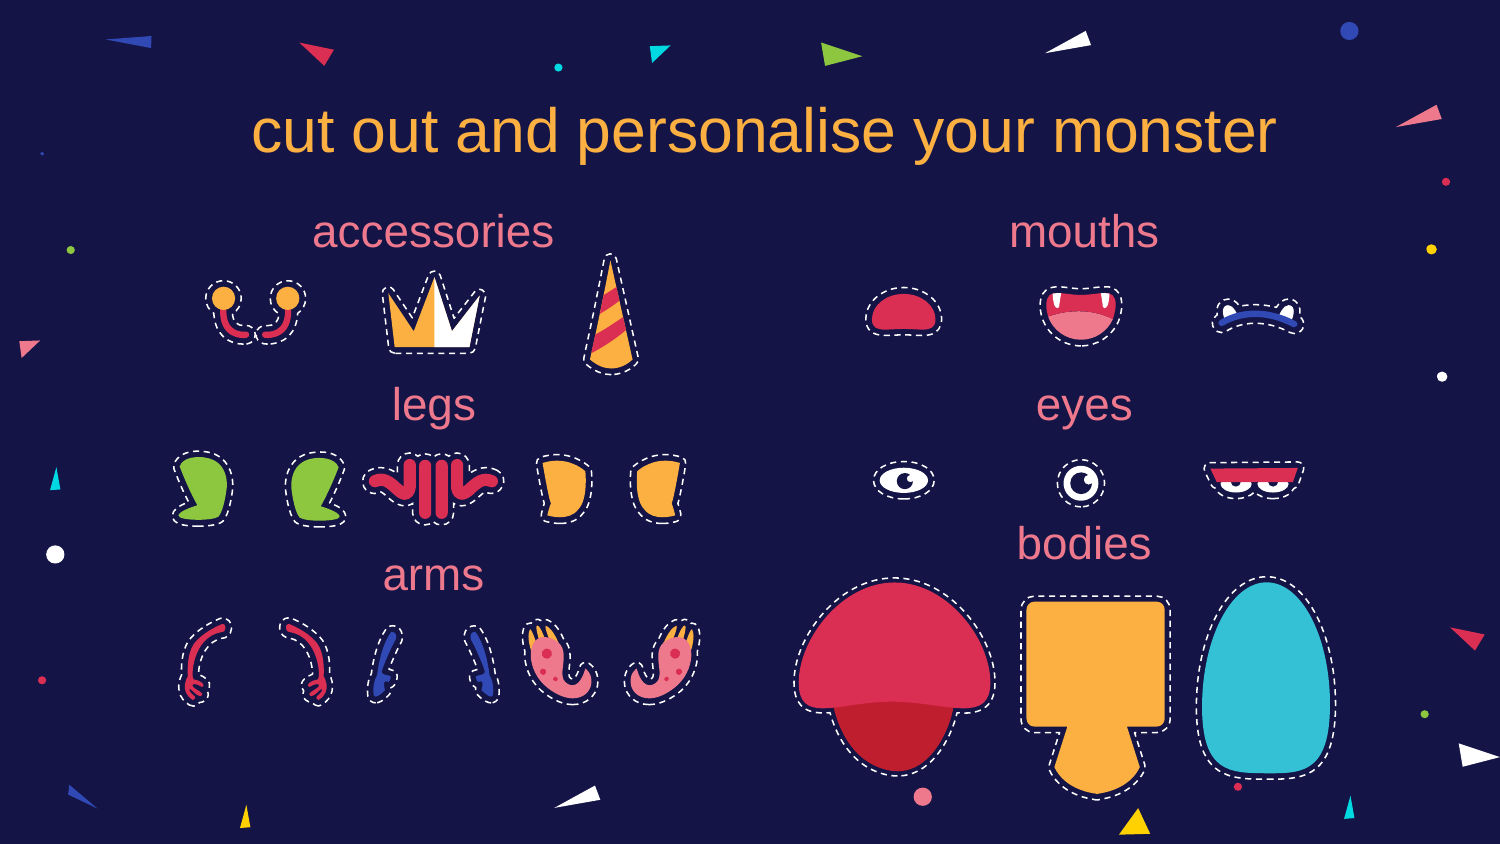

# cut out and personalise your monster
accessories
mouths

legs
eyes

bodies
arms